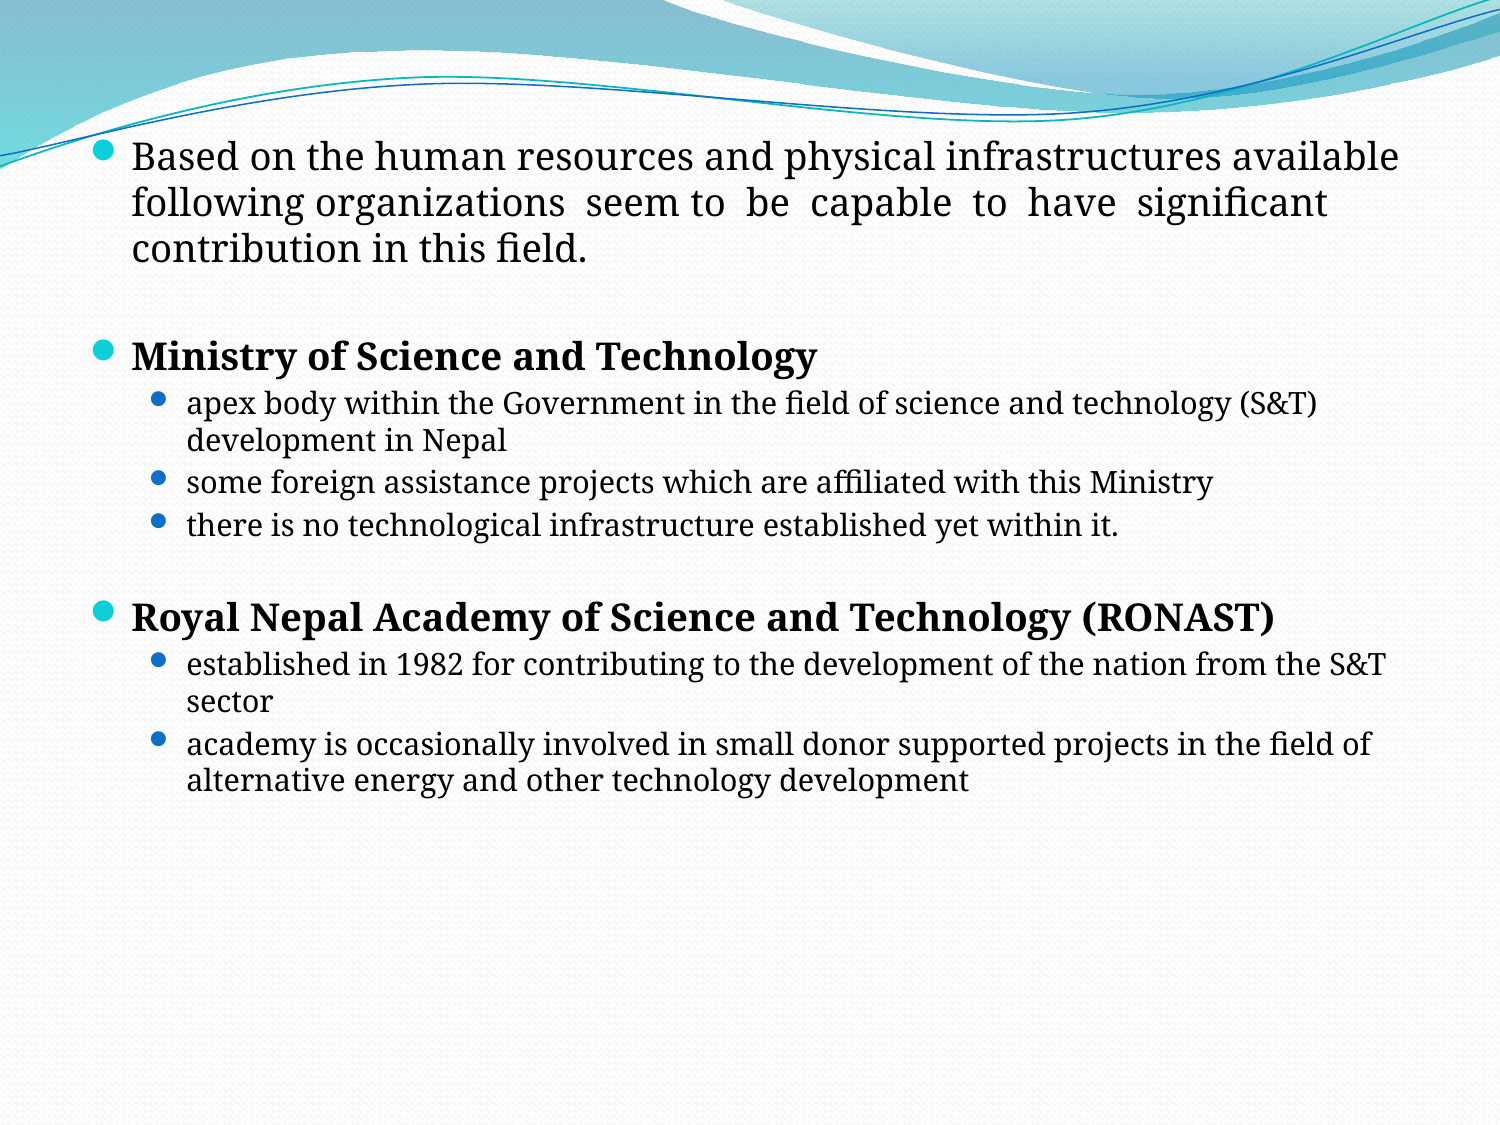

Based on the human resources and physical infrastructures available following organizations  seem to  be  capable  to  have  significant contribution in this field.

Ministry of Science and Technology
apex body within the Government in the field of science and technology (S&T) development in Nepal
some foreign assistance projects which are affiliated with this Ministry
there is no technological infrastructure established yet within it.

Royal Nepal Academy of Science and Technology (RONAST)
established in 1982 for contributing to the development of the nation from the S&T sector
academy is occasionally involved in small donor supported projects in the field of alternative energy and other technology development